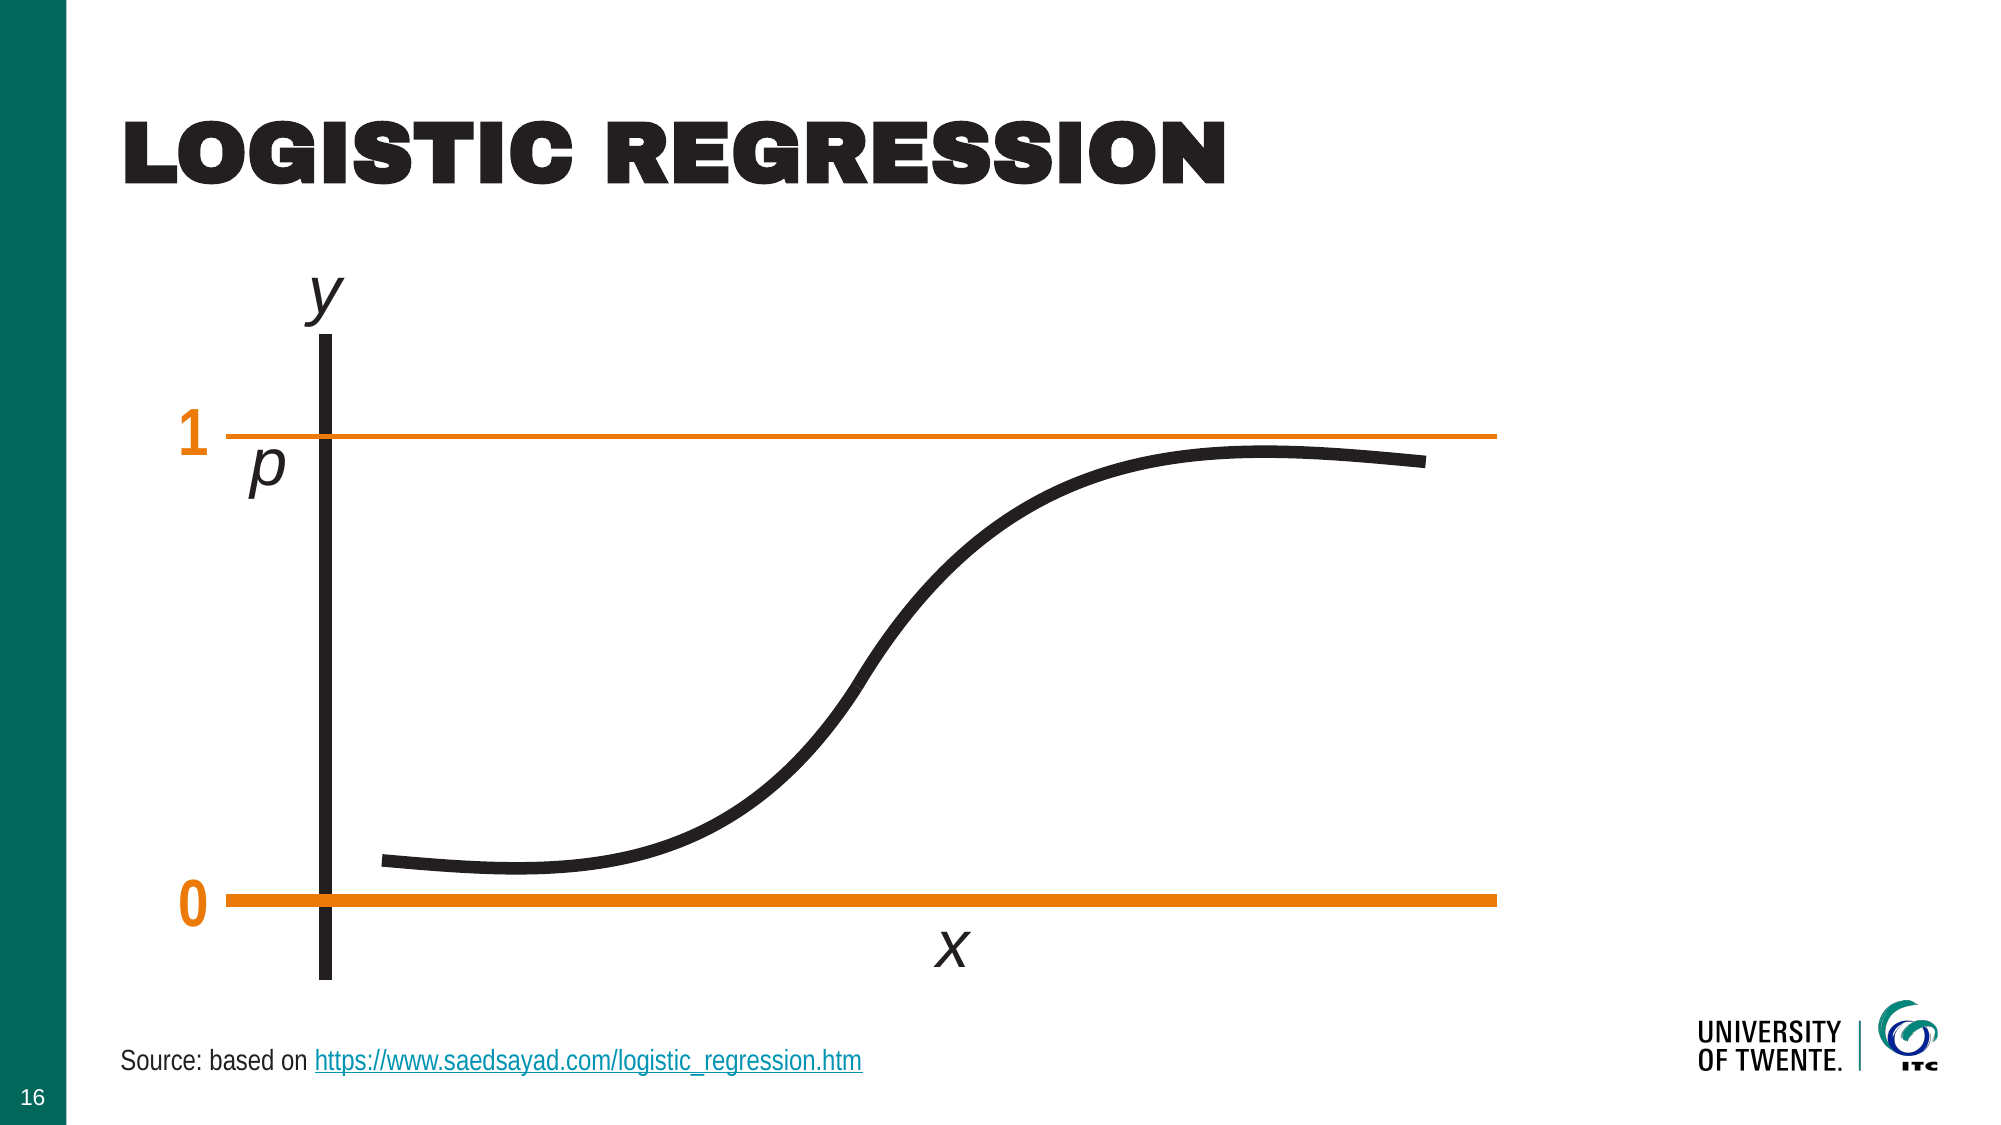

# Logistic Regression
y
1
p

0
x
Source: based on https://www.saedsayad.com/logistic_regression.htm
16